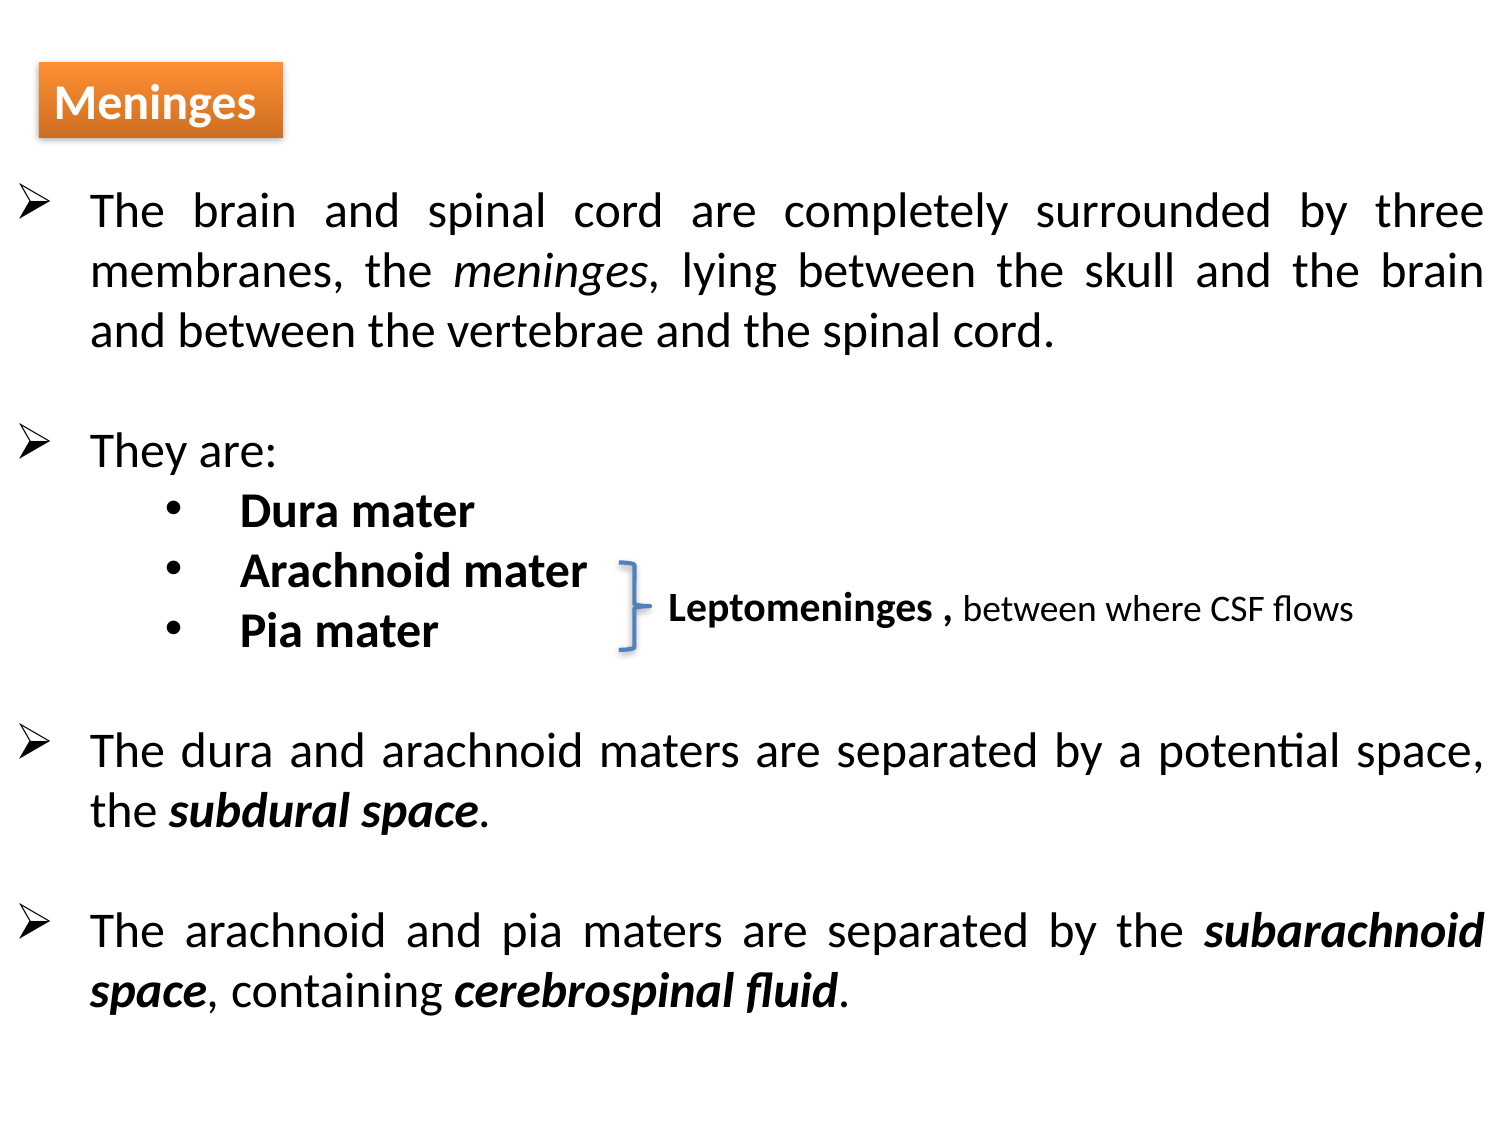

Meninges
The brain and spinal cord are completely surrounded by three membranes, the meninges, lying between the skull and the brain and between the vertebrae and the spinal cord.

They are:
Dura mater
Arachnoid mater
Pia mater

The dura and arachnoid maters are separated by a potential space, the subdural space.

The arachnoid and pia maters are separated by the subarachnoid space, containing cerebrospinal fluid.

Leptomeninges , between where CSF flows